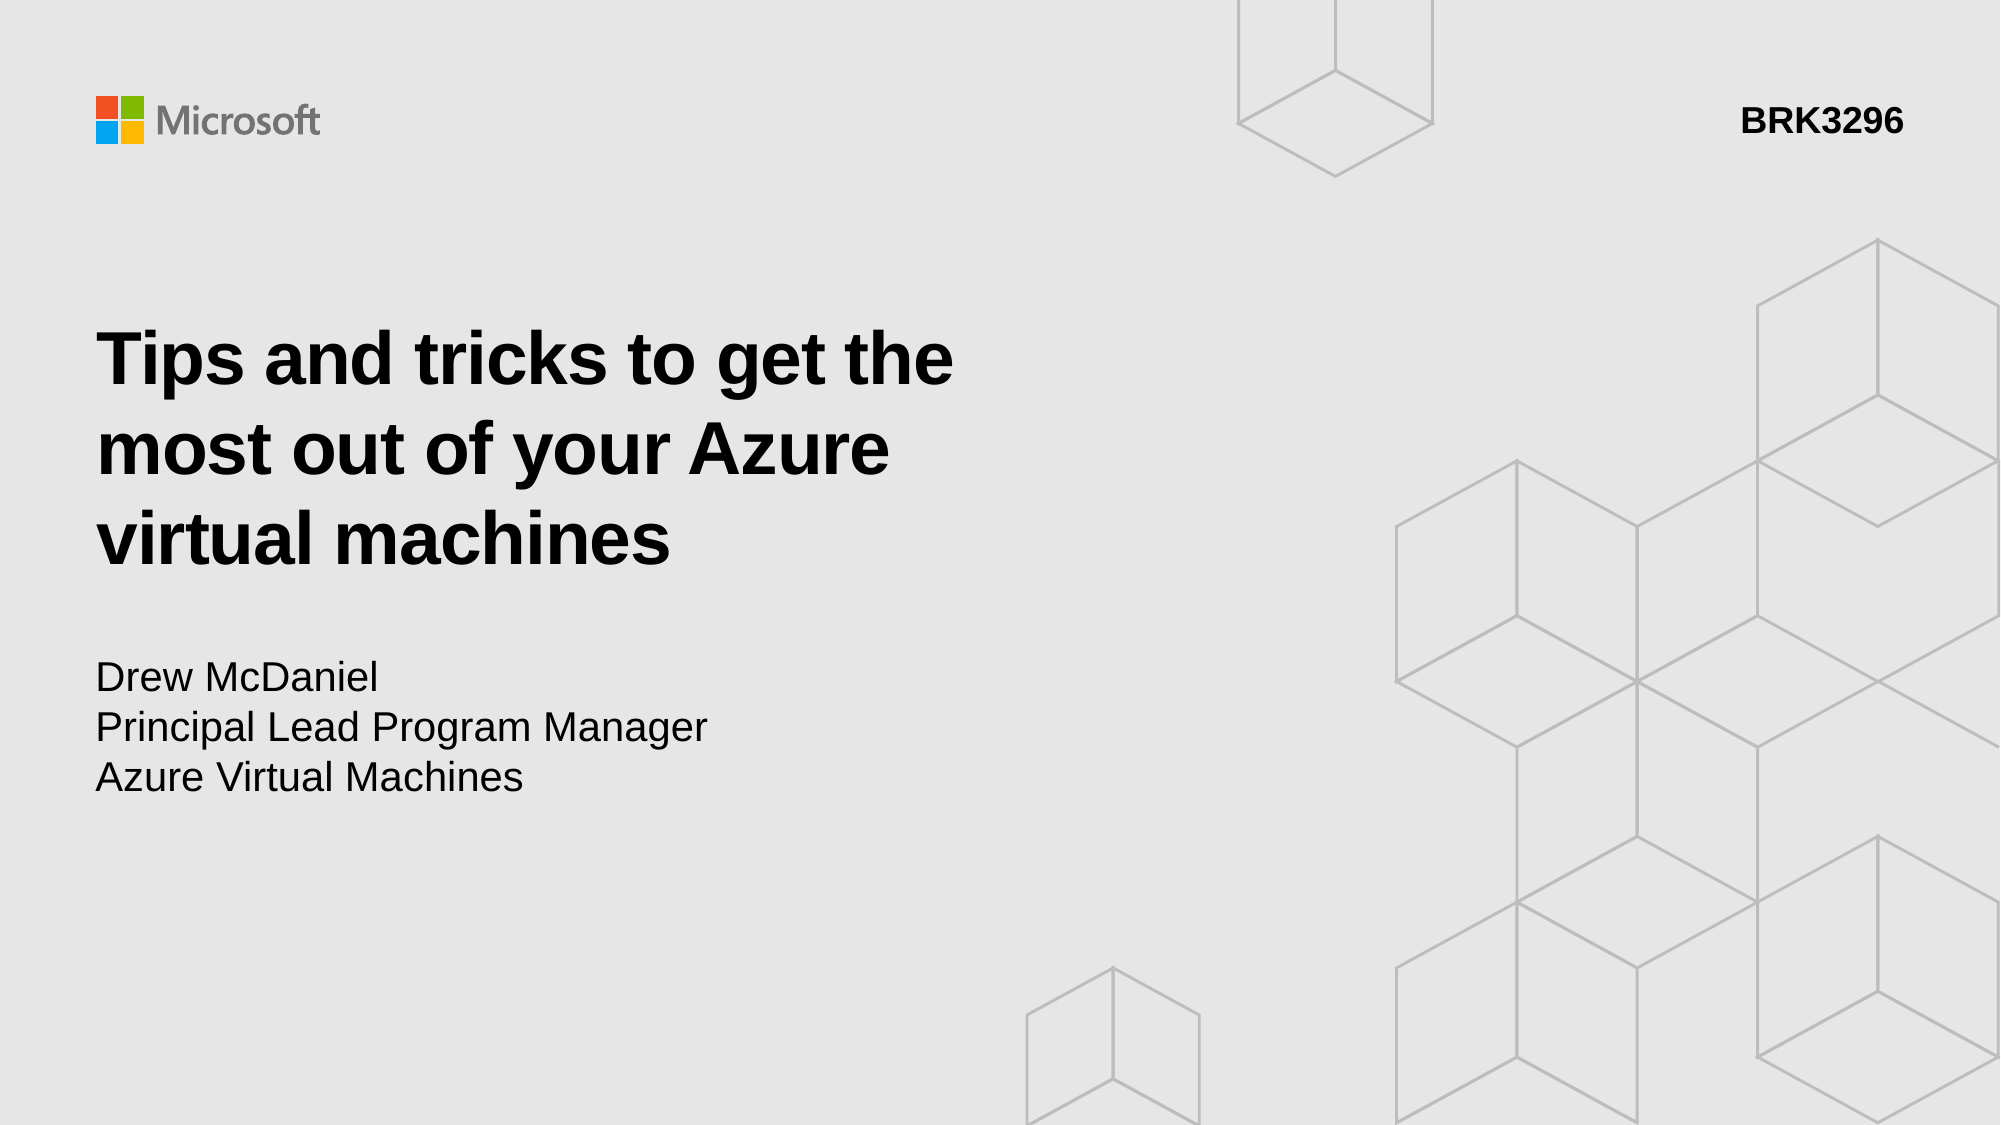

BRK3296
# Tips and tricks to get the most out of your Azure virtual machines
Drew McDaniel
Principal Lead Program Manager
Azure Virtual Machines